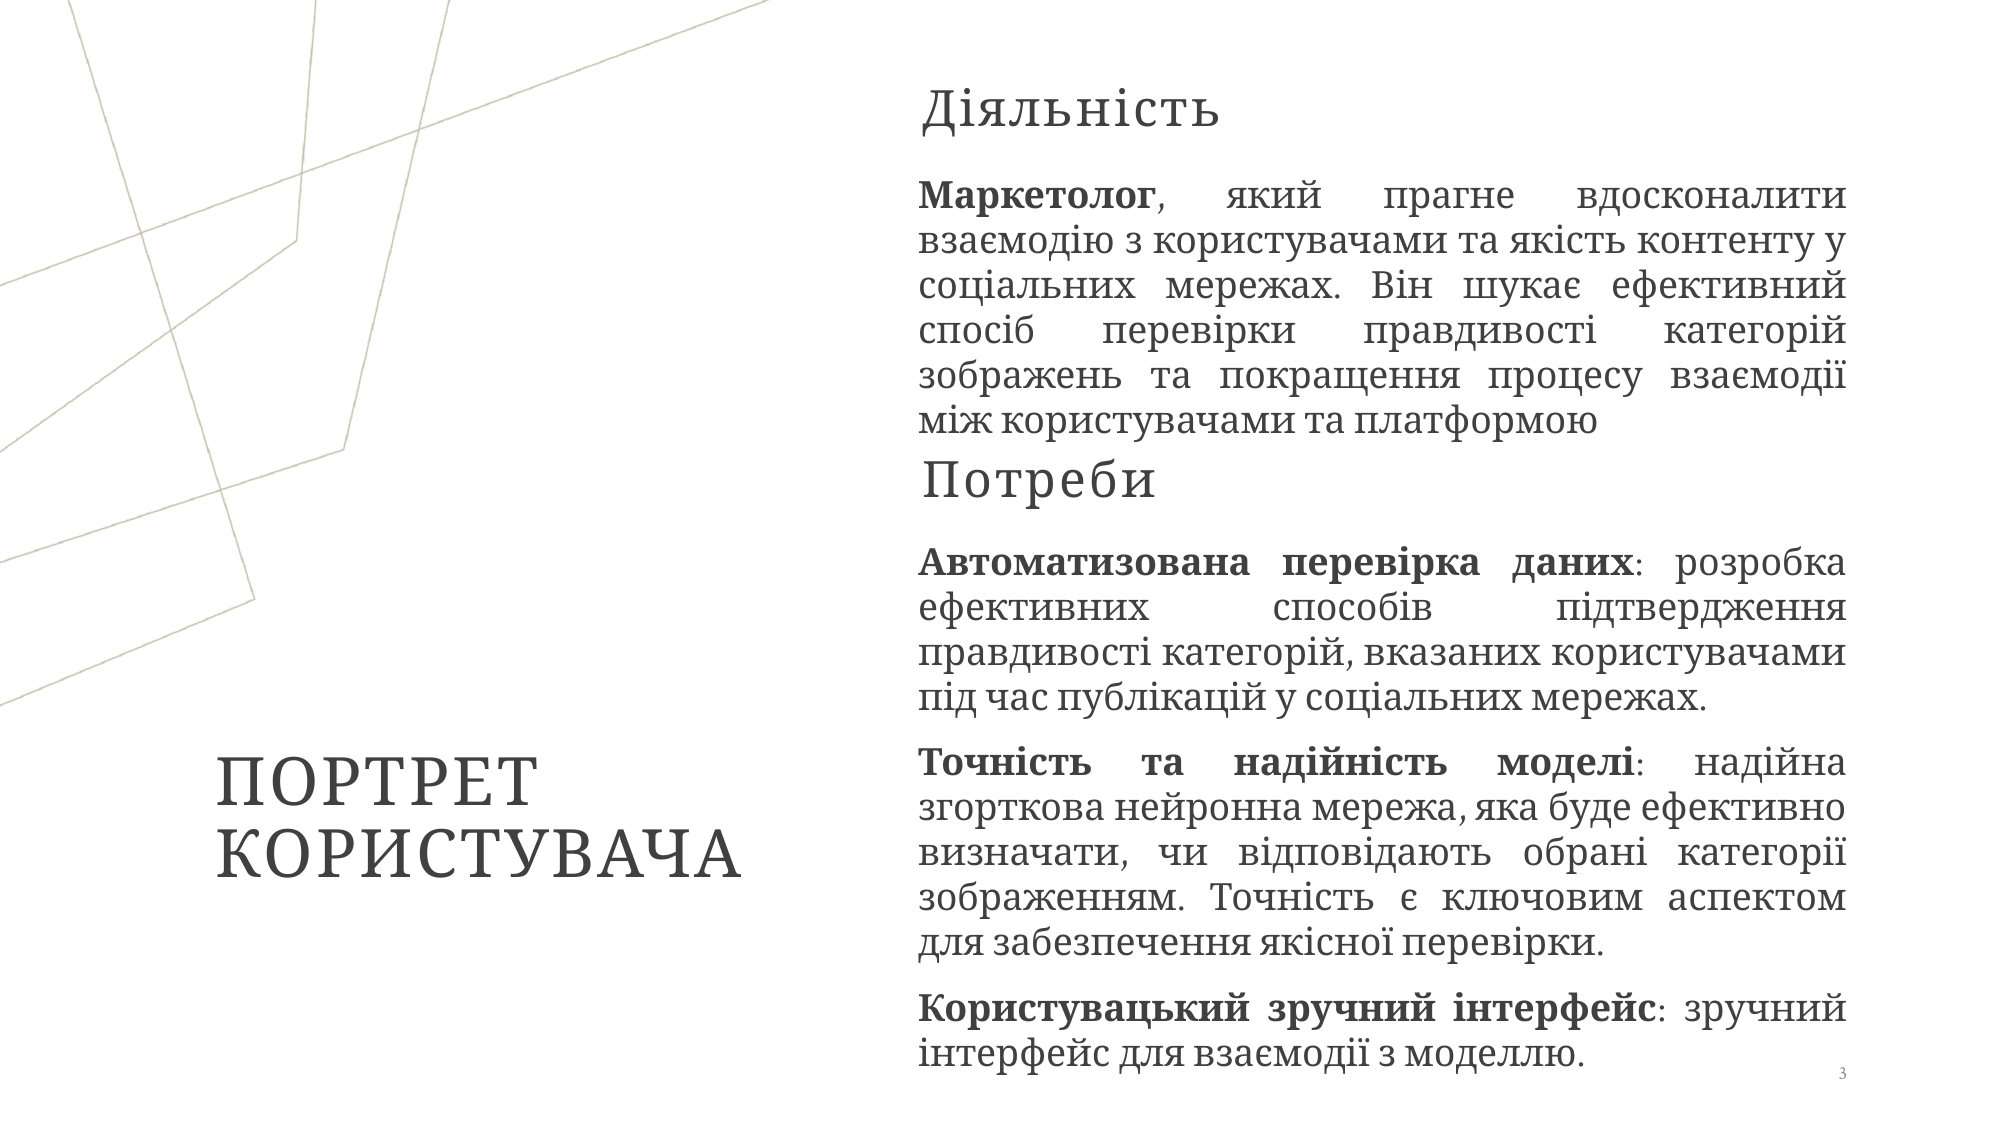

Діяльність
Маркетолог, який прагне вдосконалити взаємодію з користувачами та якість контенту у соціальних мережах. Він шукає ефективний спосіб перевірки правдивості категорій зображень та покращення процесу взаємодії між користувачами та платформою
Потреби
Автоматизована перевірка даних: розробка ефективних способів підтвердження правдивості категорій, вказаних користувачами під час публікацій у соціальних мережах.
Точність та надійність моделі: надійна згорткова нейронна мережа, яка буде ефективно визначати, чи відповідають обрані категорії зображенням. Точність є ключовим аспектом для забезпечення якісної перевірки.
Користувацький зручний інтерфейс: зручний інтерфейс для взаємодії з моделлю.
# Портрет користувача
3